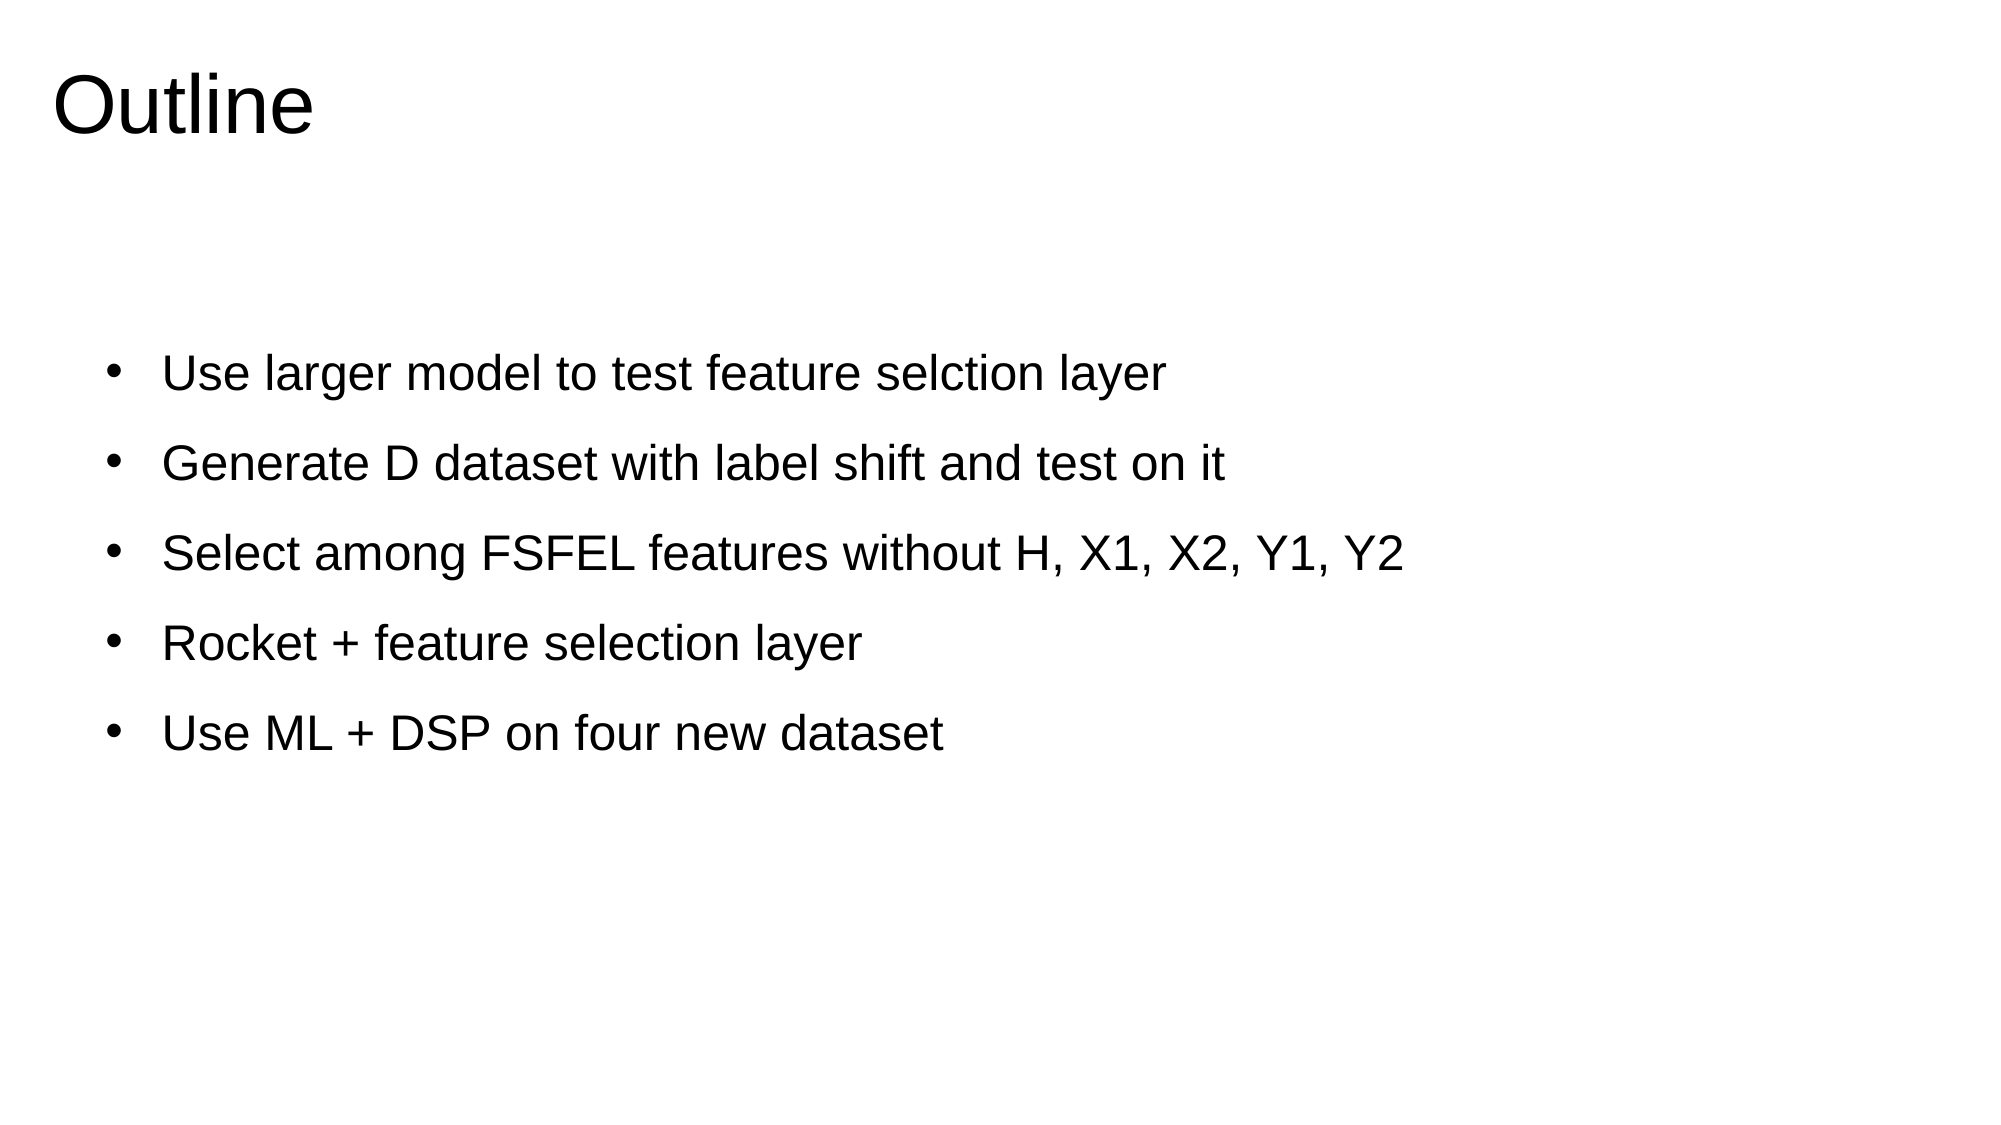

Outline
Use larger model to test feature selction layer
Generate D dataset with label shift and test on it
Select among FSFEL features without H, X1, X2, Y1, Y2
Rocket + feature selection layer
Use ML + DSP on four new dataset